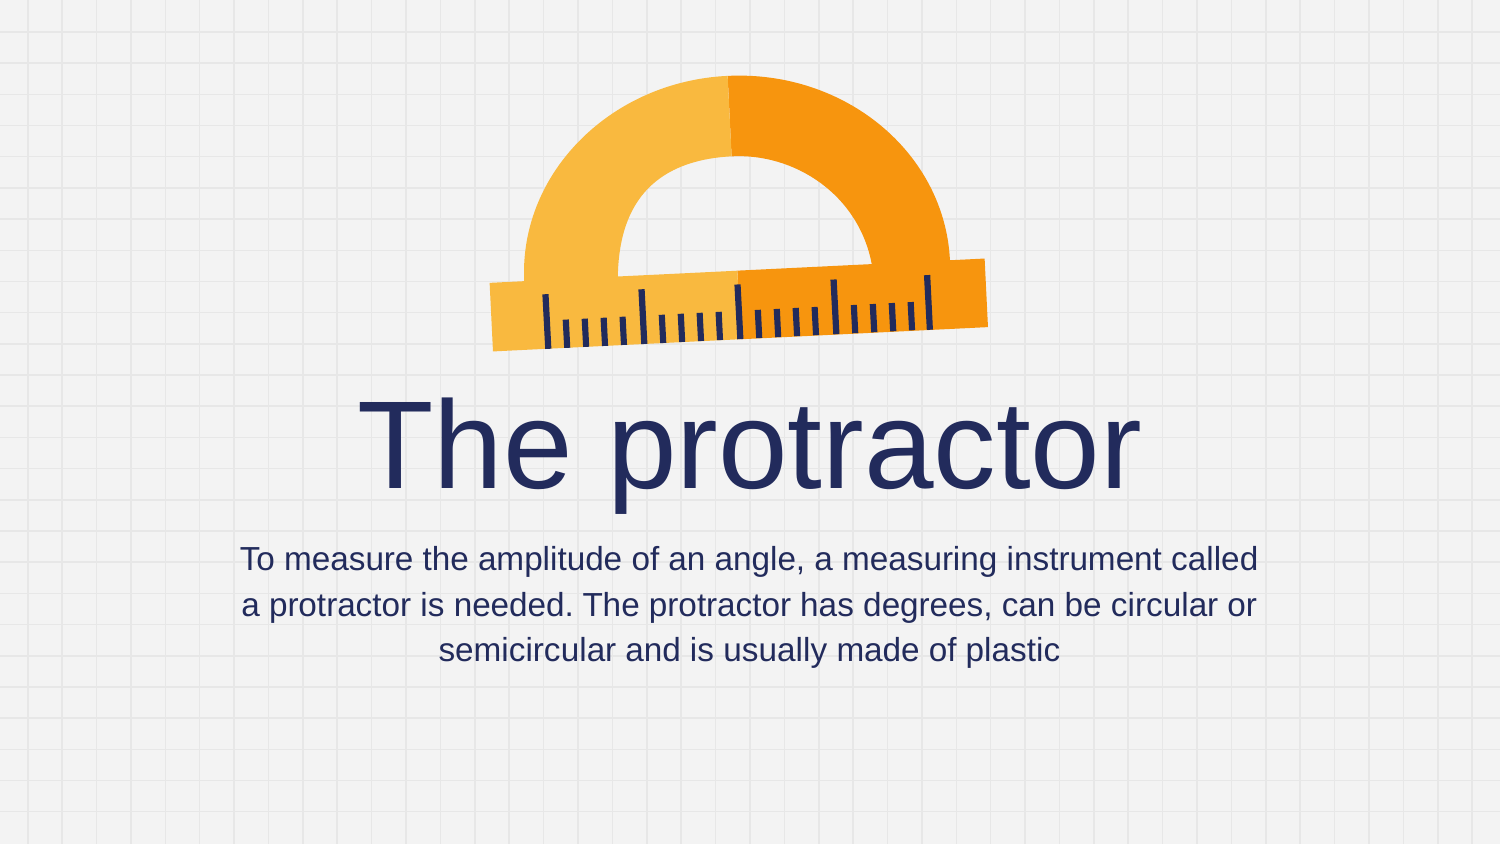

# The protractor
To measure the amplitude of an angle, a measuring instrument called a protractor is needed. The protractor has degrees, can be circular or semicircular and is usually made of plastic